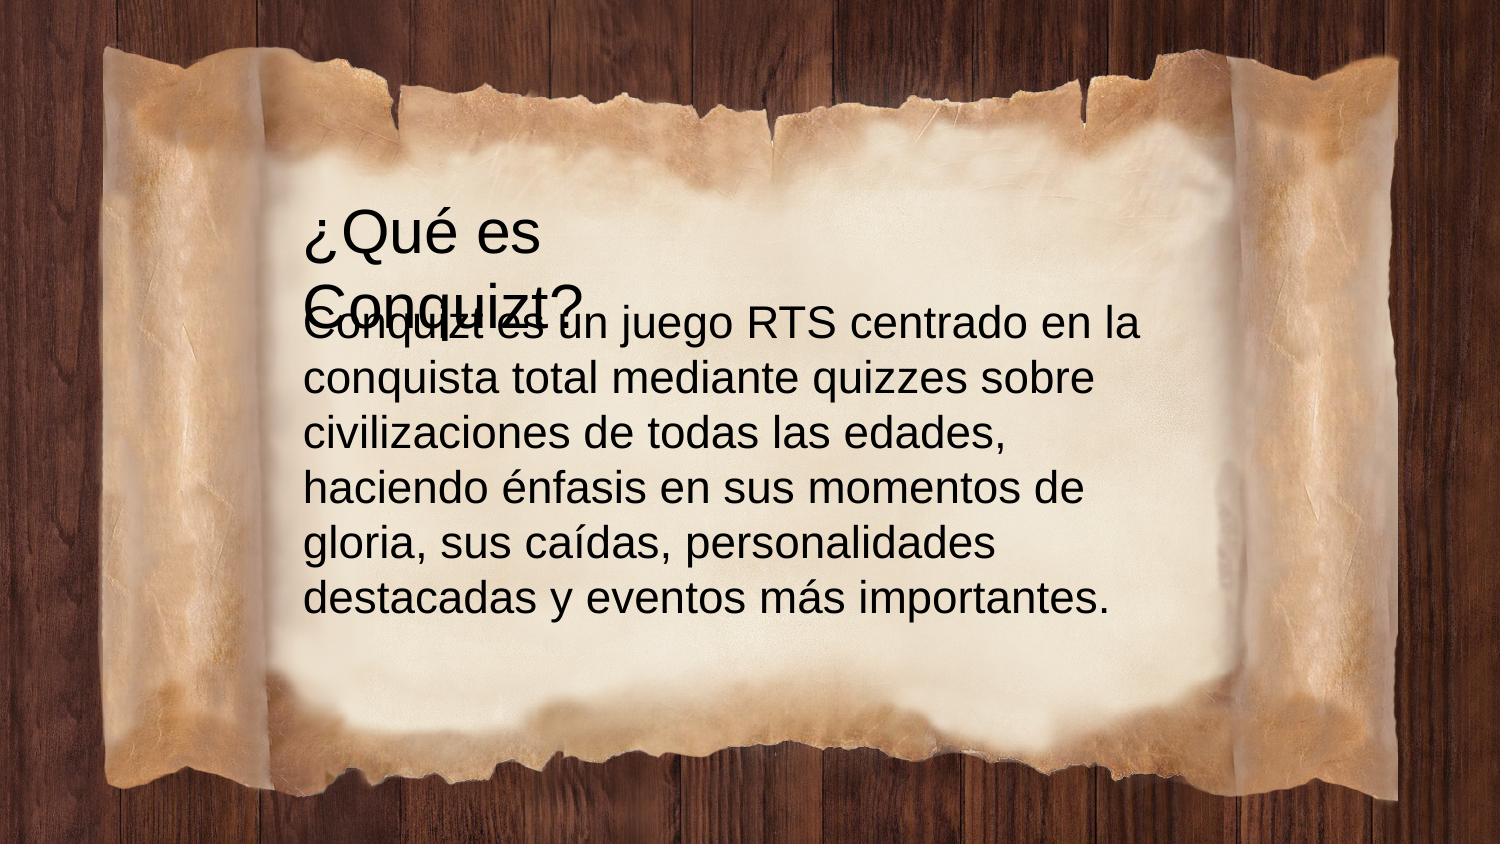

# ¿Qué es Conquizt?
Conquizt es un juego RTS centrado en la conquista total mediante quizzes sobre civilizaciones de todas las edades, haciendo énfasis en sus momentos de gloria, sus caídas, personalidades destacadas y eventos más importantes.